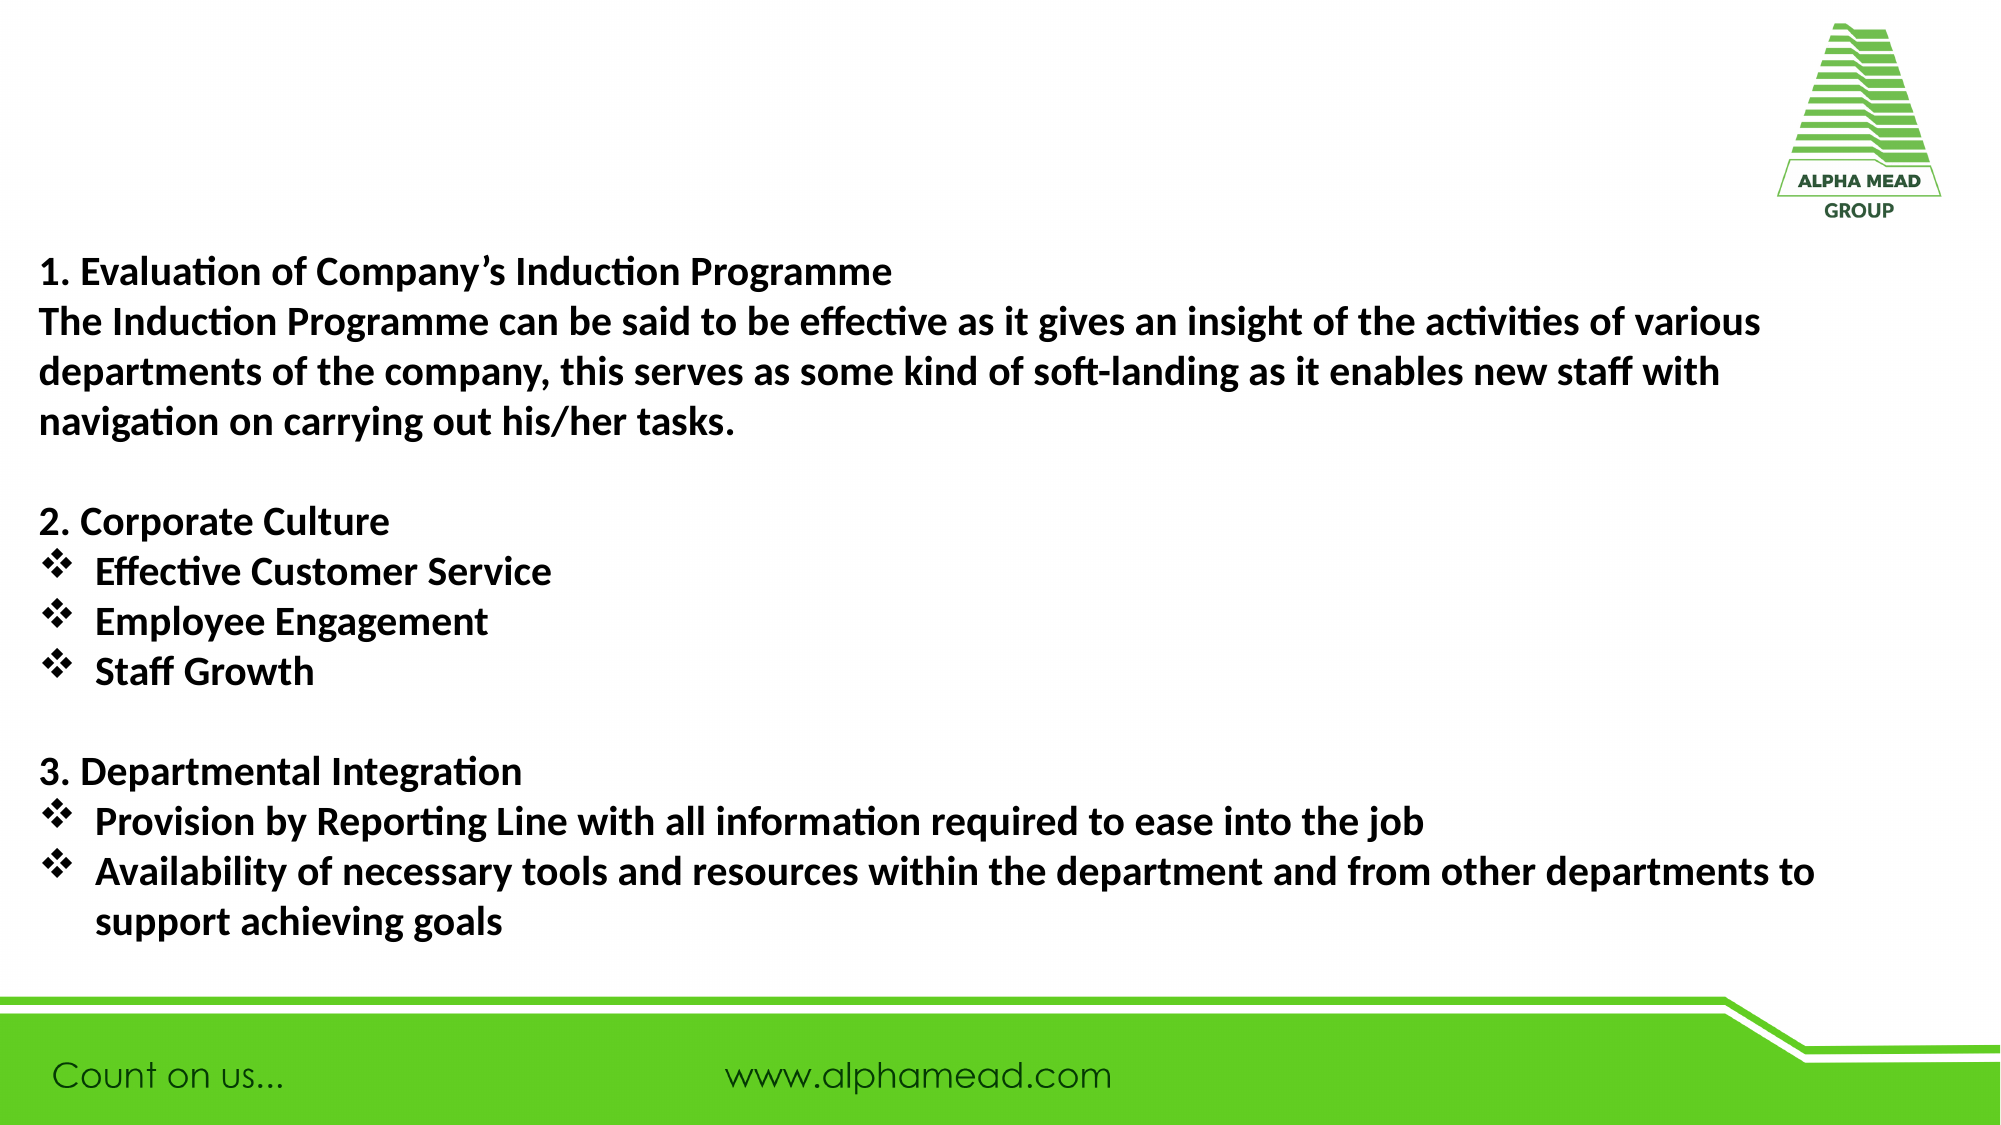

1. Evaluation of Company’s Induction Programme
The Induction Programme can be said to be effective as it gives an insight of the activities of various departments of the company, this serves as some kind of soft-landing as it enables new staff with navigation on carrying out his/her tasks.

2. Corporate Culture
Effective Customer Service
Employee Engagement
Staff Growth

3. Departmental Integration
Provision by Reporting Line with all information required to ease into the job
Availability of necessary tools and resources within the department and from other departments to support achieving goals